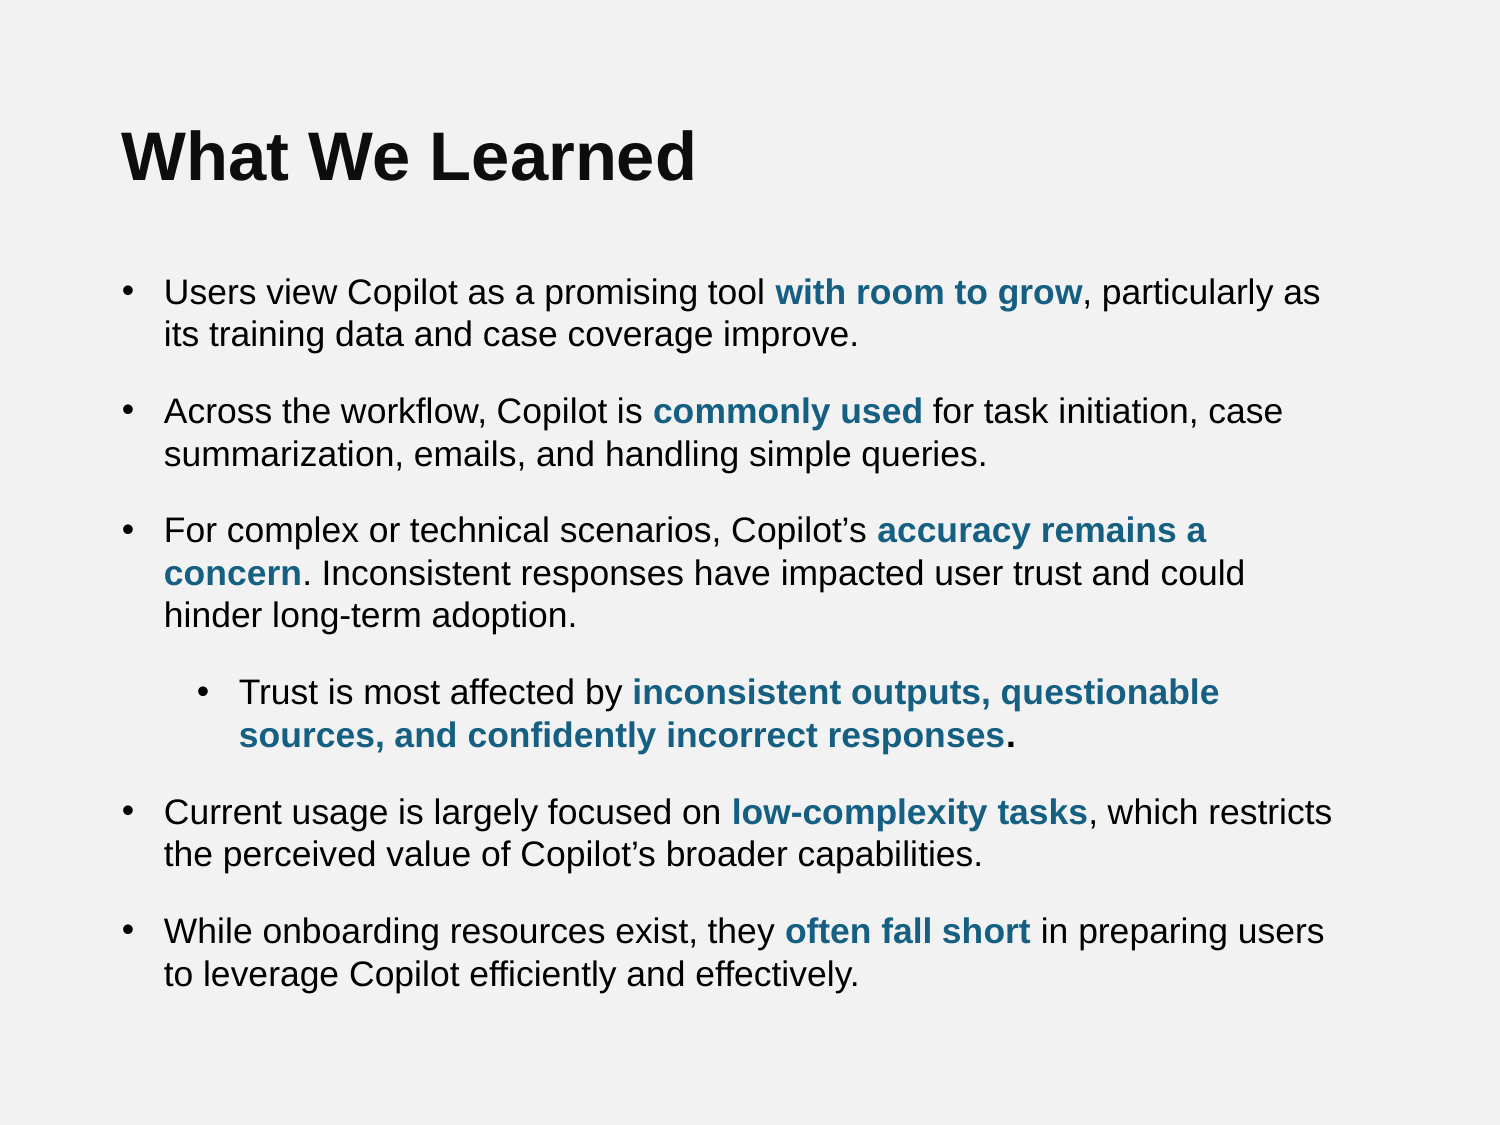

What We Learned
Users view Copilot as a promising tool with room to grow, particularly as its training data and case coverage improve.
Across the workflow, Copilot is commonly used for task initiation, case summarization, emails, and handling simple queries.
For complex or technical scenarios, Copilot’s accuracy remains a concern. Inconsistent responses have impacted user trust and could hinder long-term adoption.
Trust is most affected by inconsistent outputs, questionable sources, and confidently incorrect responses.
Current usage is largely focused on low-complexity tasks, which restricts the perceived value of Copilot’s broader capabilities.
While onboarding resources exist, they often fall short in preparing users to leverage Copilot efficiently and effectively.